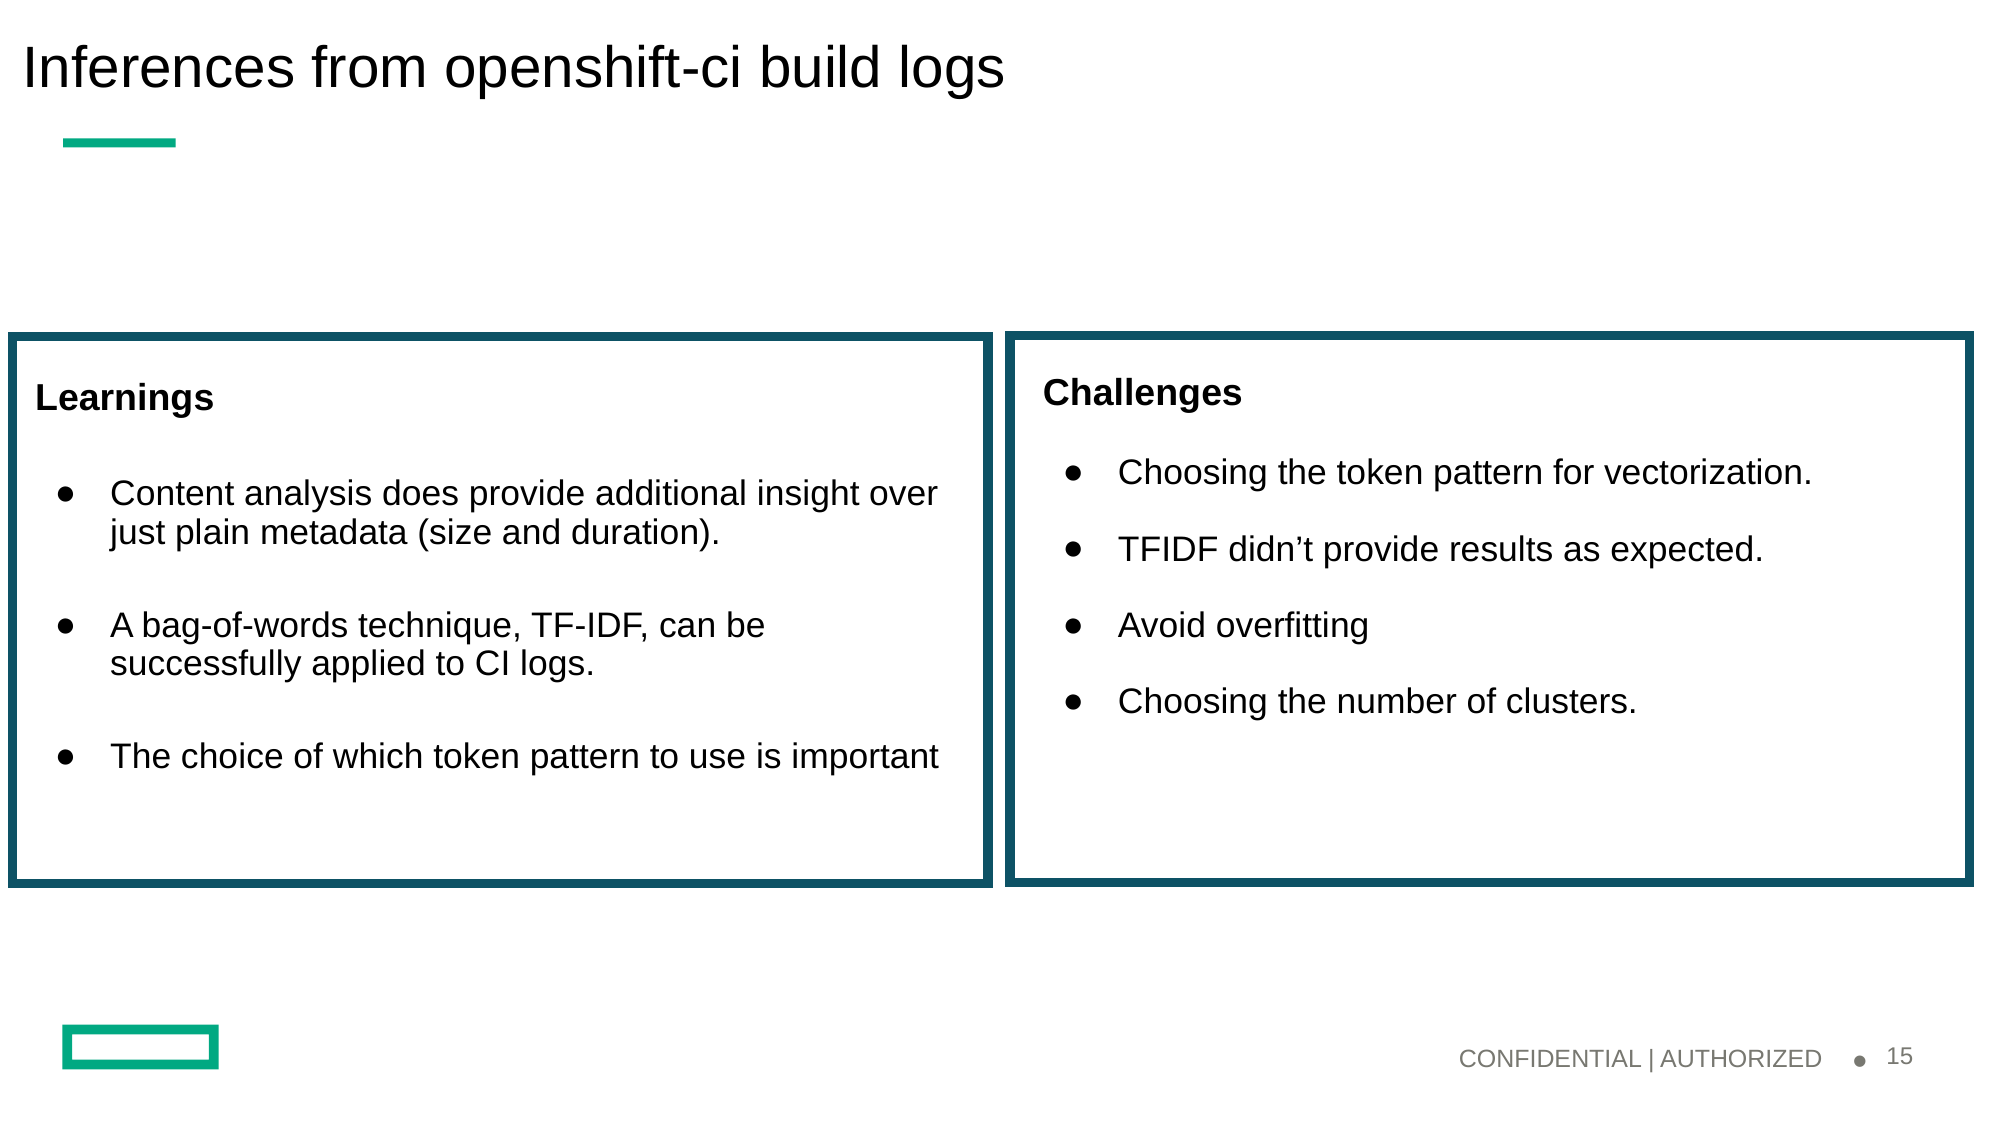

# Inferences from openshift-ci build logs

Learnings

Content analysis does provide additional insight over just plain metadata (size and duration).

A bag-of-words technique, TF-IDF, can be successfully applied to CI logs.

The choice of which token pattern to use is important

Challenges

Choosing the token pattern for vectorization.

TFIDF didn’t provide results as expected.

Avoid overfitting

Choosing the number of clusters.

CONFIDENTIAL | AUTHORIZED
15